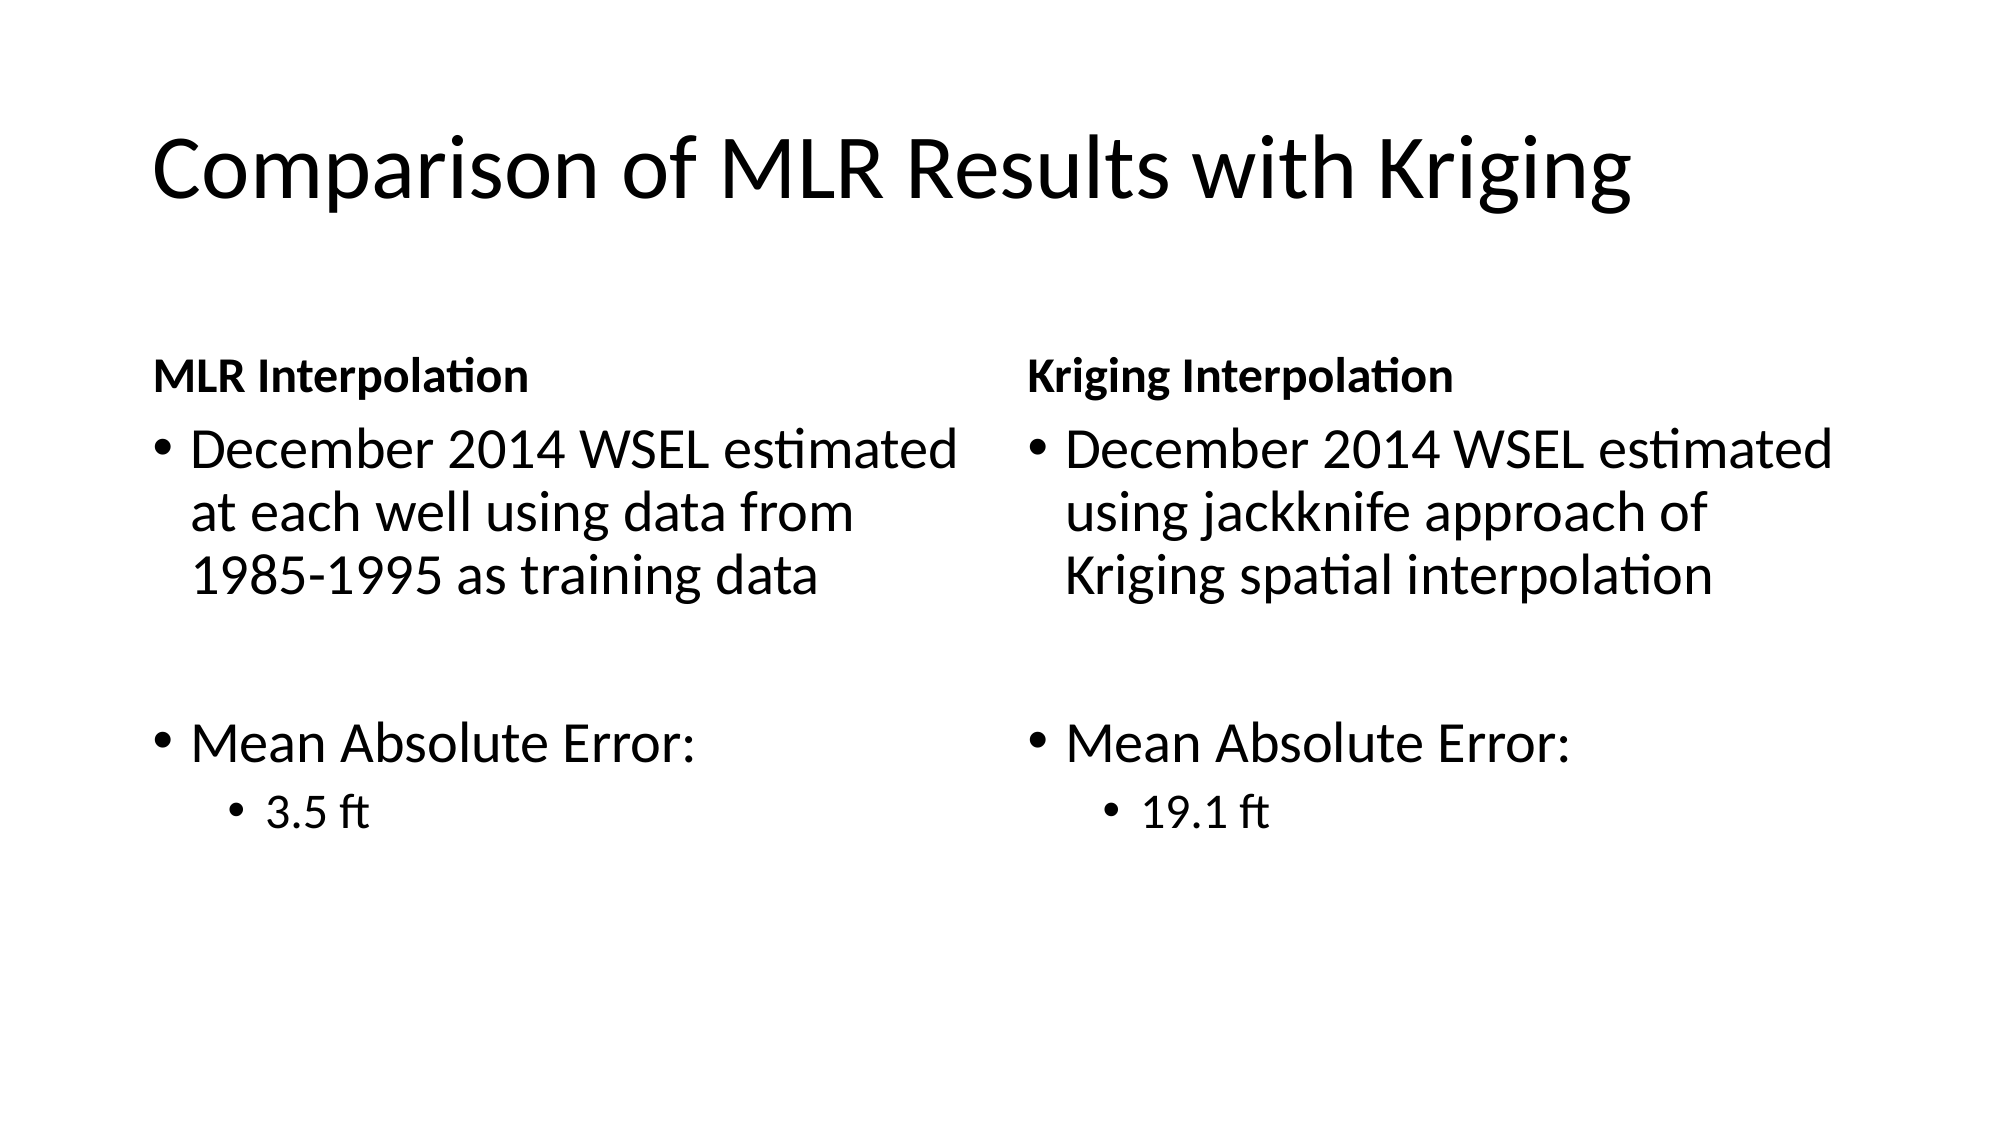

# Comparison of MLR Results with Kriging
MLR Interpolation
Kriging Interpolation
December 2014 WSEL estimated at each well using data from 1985-1995 as training data

Mean Absolute Error:
3.5 ft
December 2014 WSEL estimated using jackknife approach of Kriging spatial interpolation

Mean Absolute Error:
19.1 ft